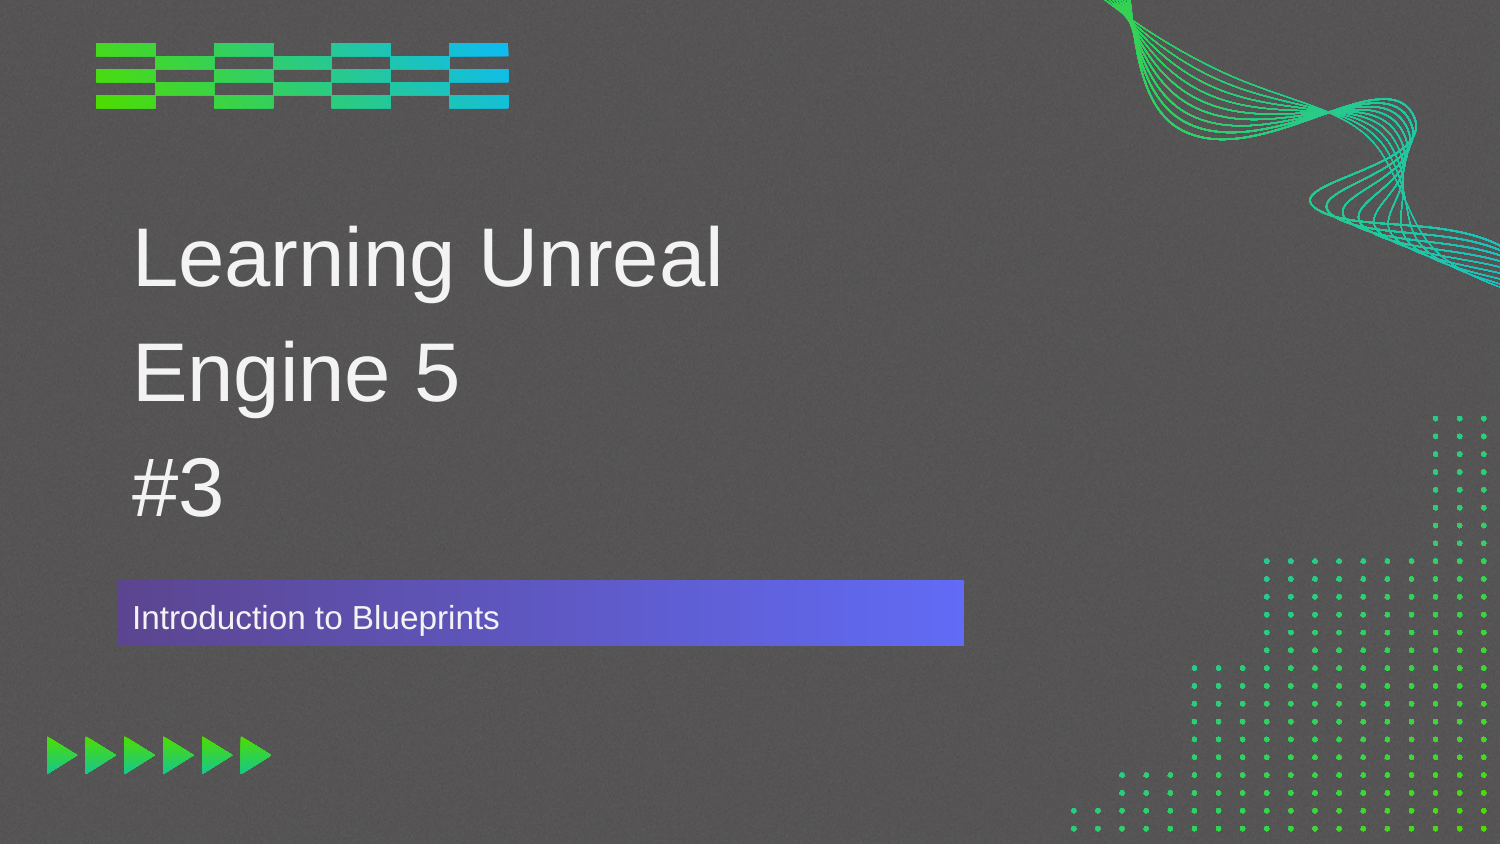

# Learning Unreal Engine 5 #3

Introduction to Blueprints